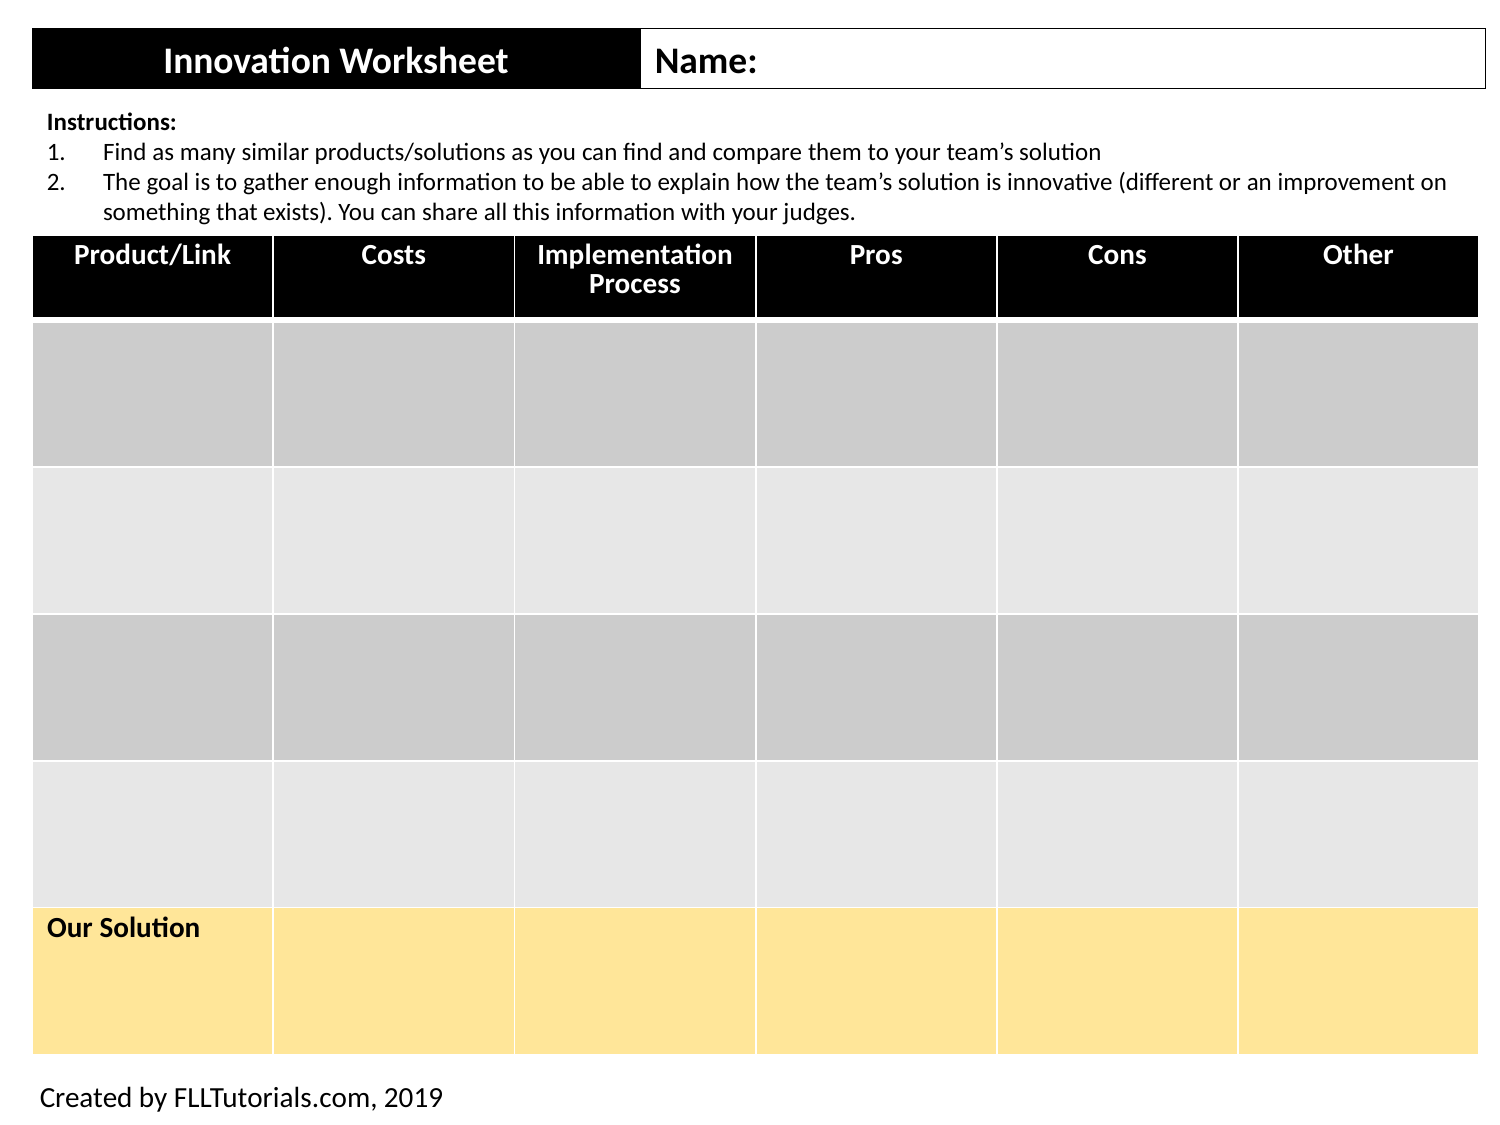

Innovation Worksheet
Name:
Instructions:
Find as many similar products/solutions as you can find and compare them to your team’s solution
The goal is to gather enough information to be able to explain how the team’s solution is innovative (different or an improvement on something that exists). You can share all this information with your judges.
| Product/Link | Costs | Implementation Process | Pros | Cons | Other |
| --- | --- | --- | --- | --- | --- |
|  |  |  |  |  |  |
|  |  |  |  |  |  |
|  |  |  |  |  |  |
|  |  |  |  |  |  |
| Our Solution |  |  |  |  |  |
Created by FLLTutorials.com, 2019